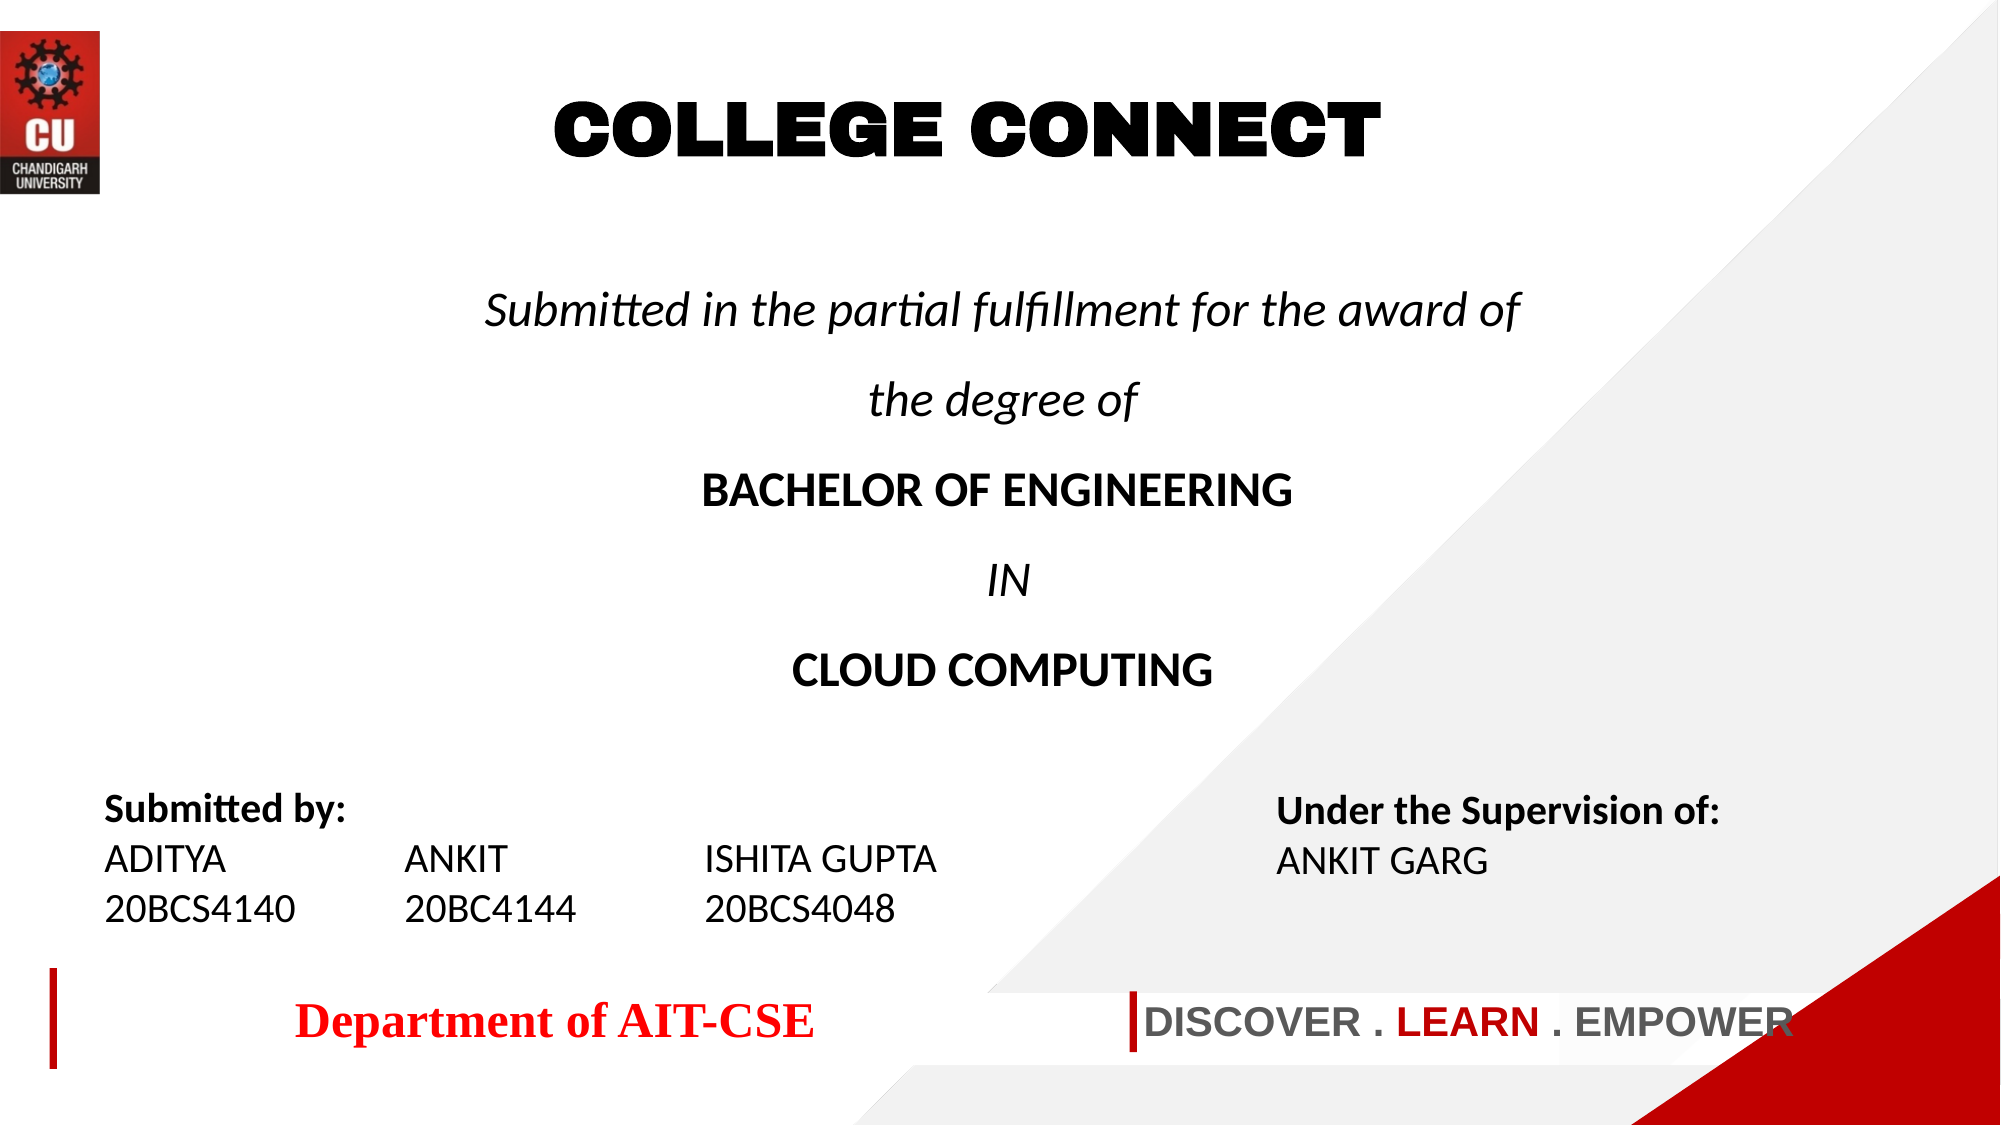

COLLEGE CONNECT
Submitted in the partial fulfillment for the award of the degree of
BACHELOR OF ENGINEERING
 IN
CLOUD COMPUTING
Submitted by:
ADITYA		ANKIT 		ISHITA GUPTA
20BCS4140	20BC4144	20BCS4048

Under the Supervision of:
ANKIT GARG

Department of AIT-CSE
DISCOVER . LEARN . EMPOWER

1